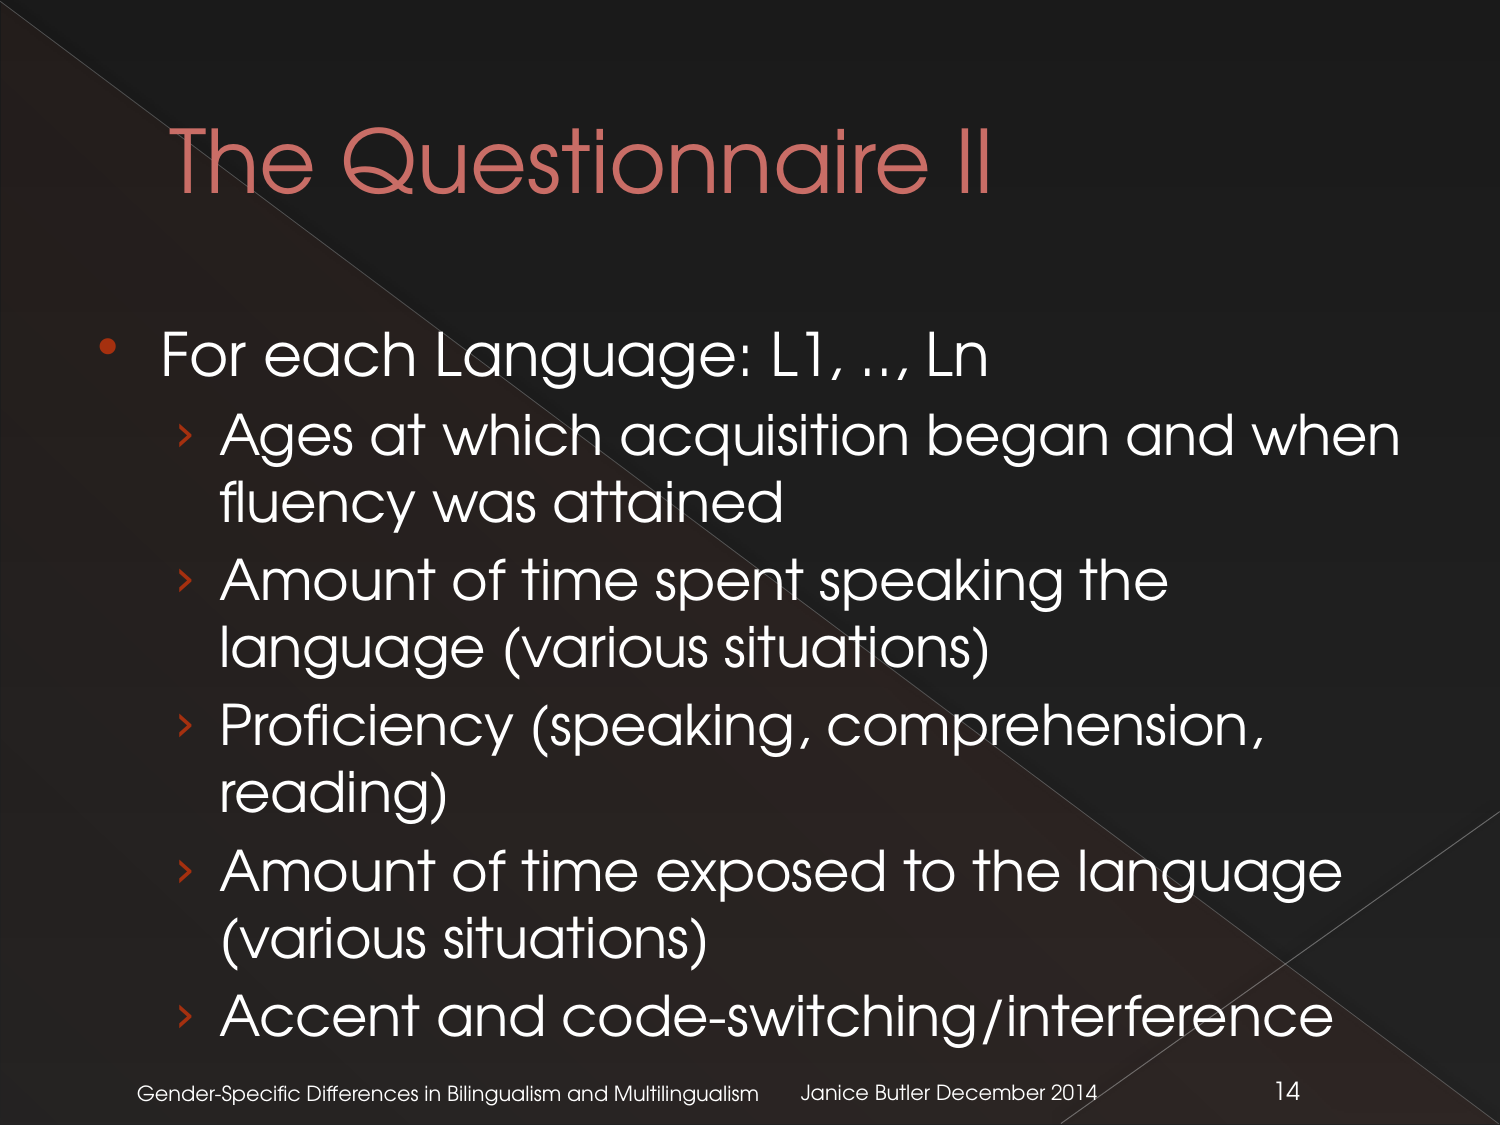

# The Questionnaire II
For each Language: L1, .., Ln
Ages at which acquisition began and when fluency was attained
Amount of time spent speaking the language (various situations)
Proficiency (speaking, comprehension, reading)
Amount of time exposed to the language (various situations)
Accent and code-switching/interference

Janice Butler December 2014
Gender-Specific Differences in Bilingualism and Multilingualism
14